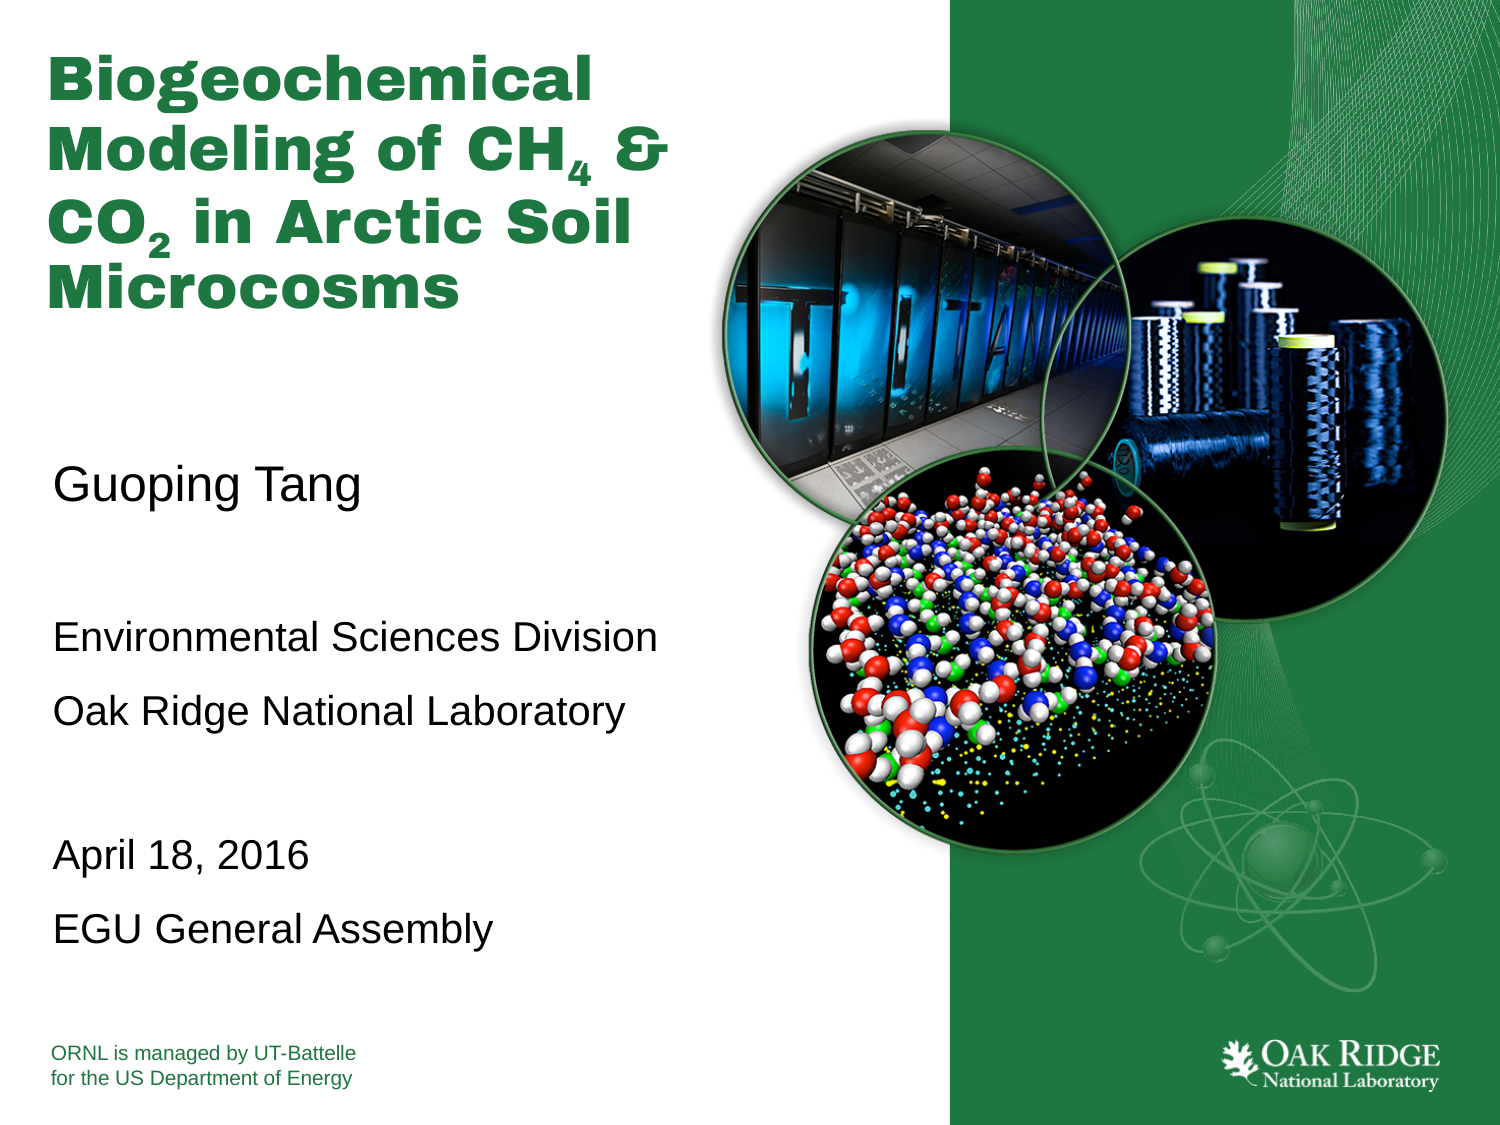

# Biogeochemical Modeling of CH4 & CO2 in Arctic Soil Microcosms
Guoping Tang

Environmental Sciences Division
Oak Ridge National Laboratory
April 18, 2016
EGU General Assembly